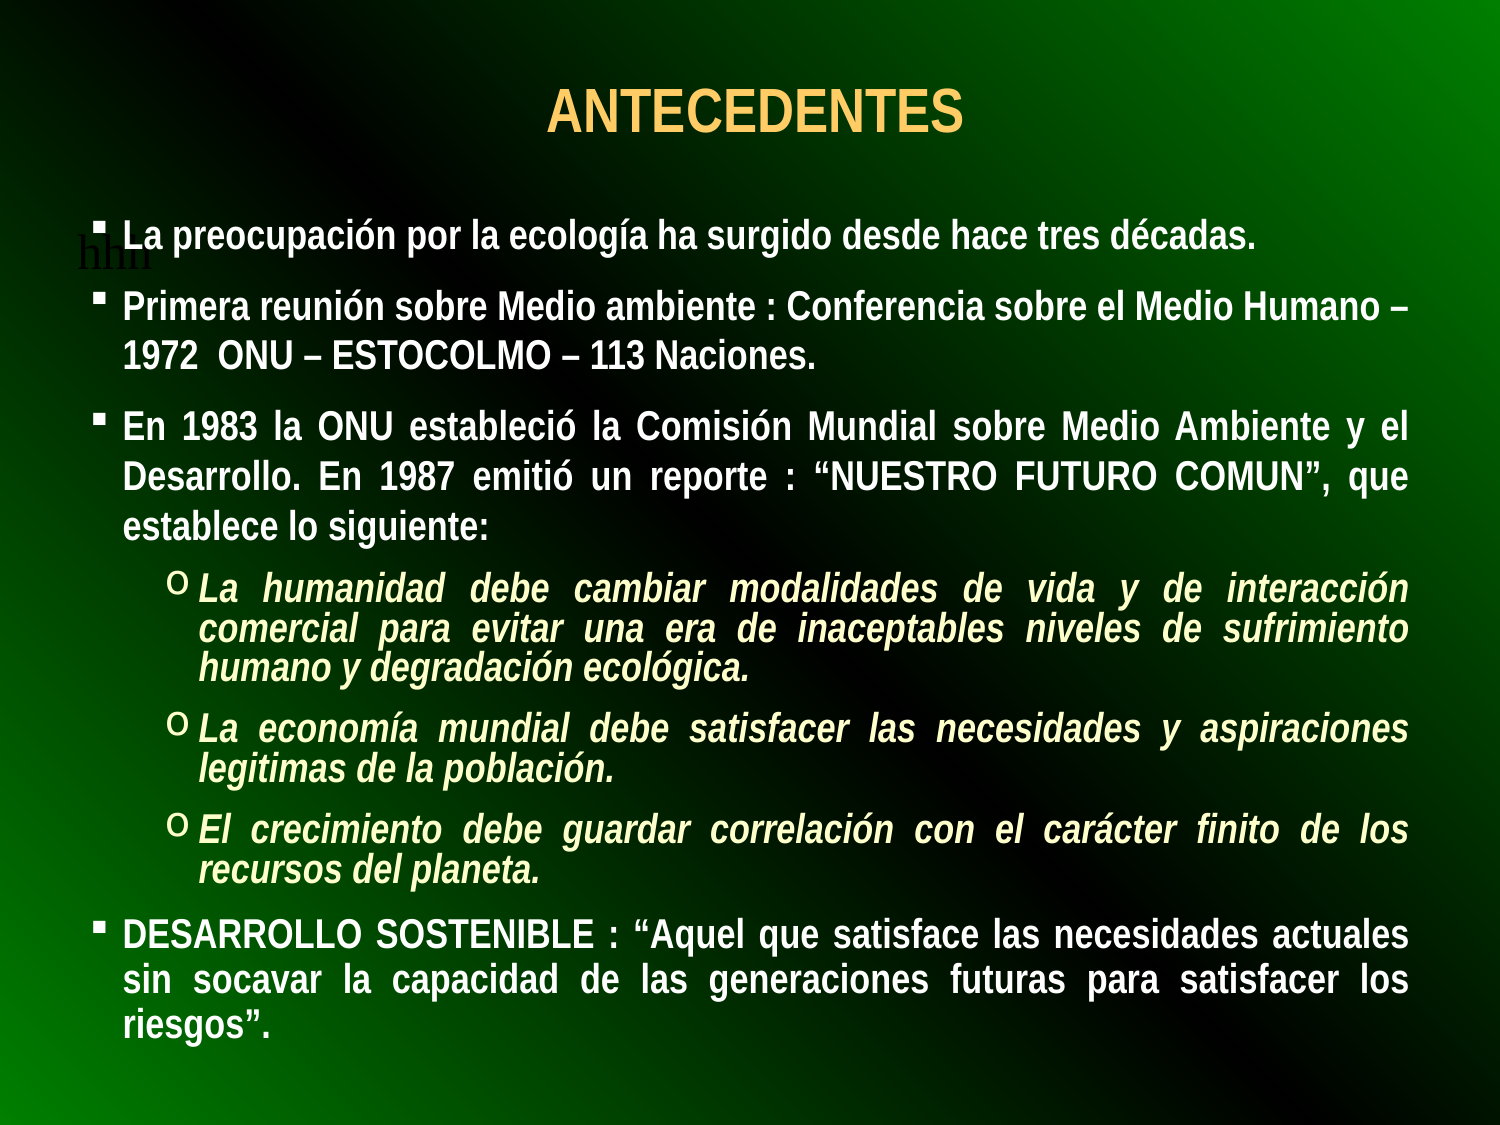

ANTECEDENTES
La preocupación por la ecología ha surgido desde hace tres décadas.
Primera reunión sobre Medio ambiente : Conferencia sobre el Medio Humano – 1972  ONU – ESTOCOLMO – 113 Naciones.
En 1983 la ONU estableció la Comisión Mundial sobre Medio Ambiente y el Desarrollo. En 1987 emitió un reporte : “NUESTRO FUTURO COMUN”, que establece lo siguiente:
La humanidad debe cambiar modalidades de vida y de interacción comercial para evitar una era de inaceptables niveles de sufrimiento humano y degradación ecológica.
La economía mundial debe satisfacer las necesidades y aspiraciones legitimas de la población.
El crecimiento debe guardar correlación con el carácter finito de los recursos del planeta.
DESARROLLO SOSTENIBLE : “Aquel que satisface las necesidades actuales sin socavar la capacidad de las generaciones futuras para satisfacer los riesgos”.
hhh